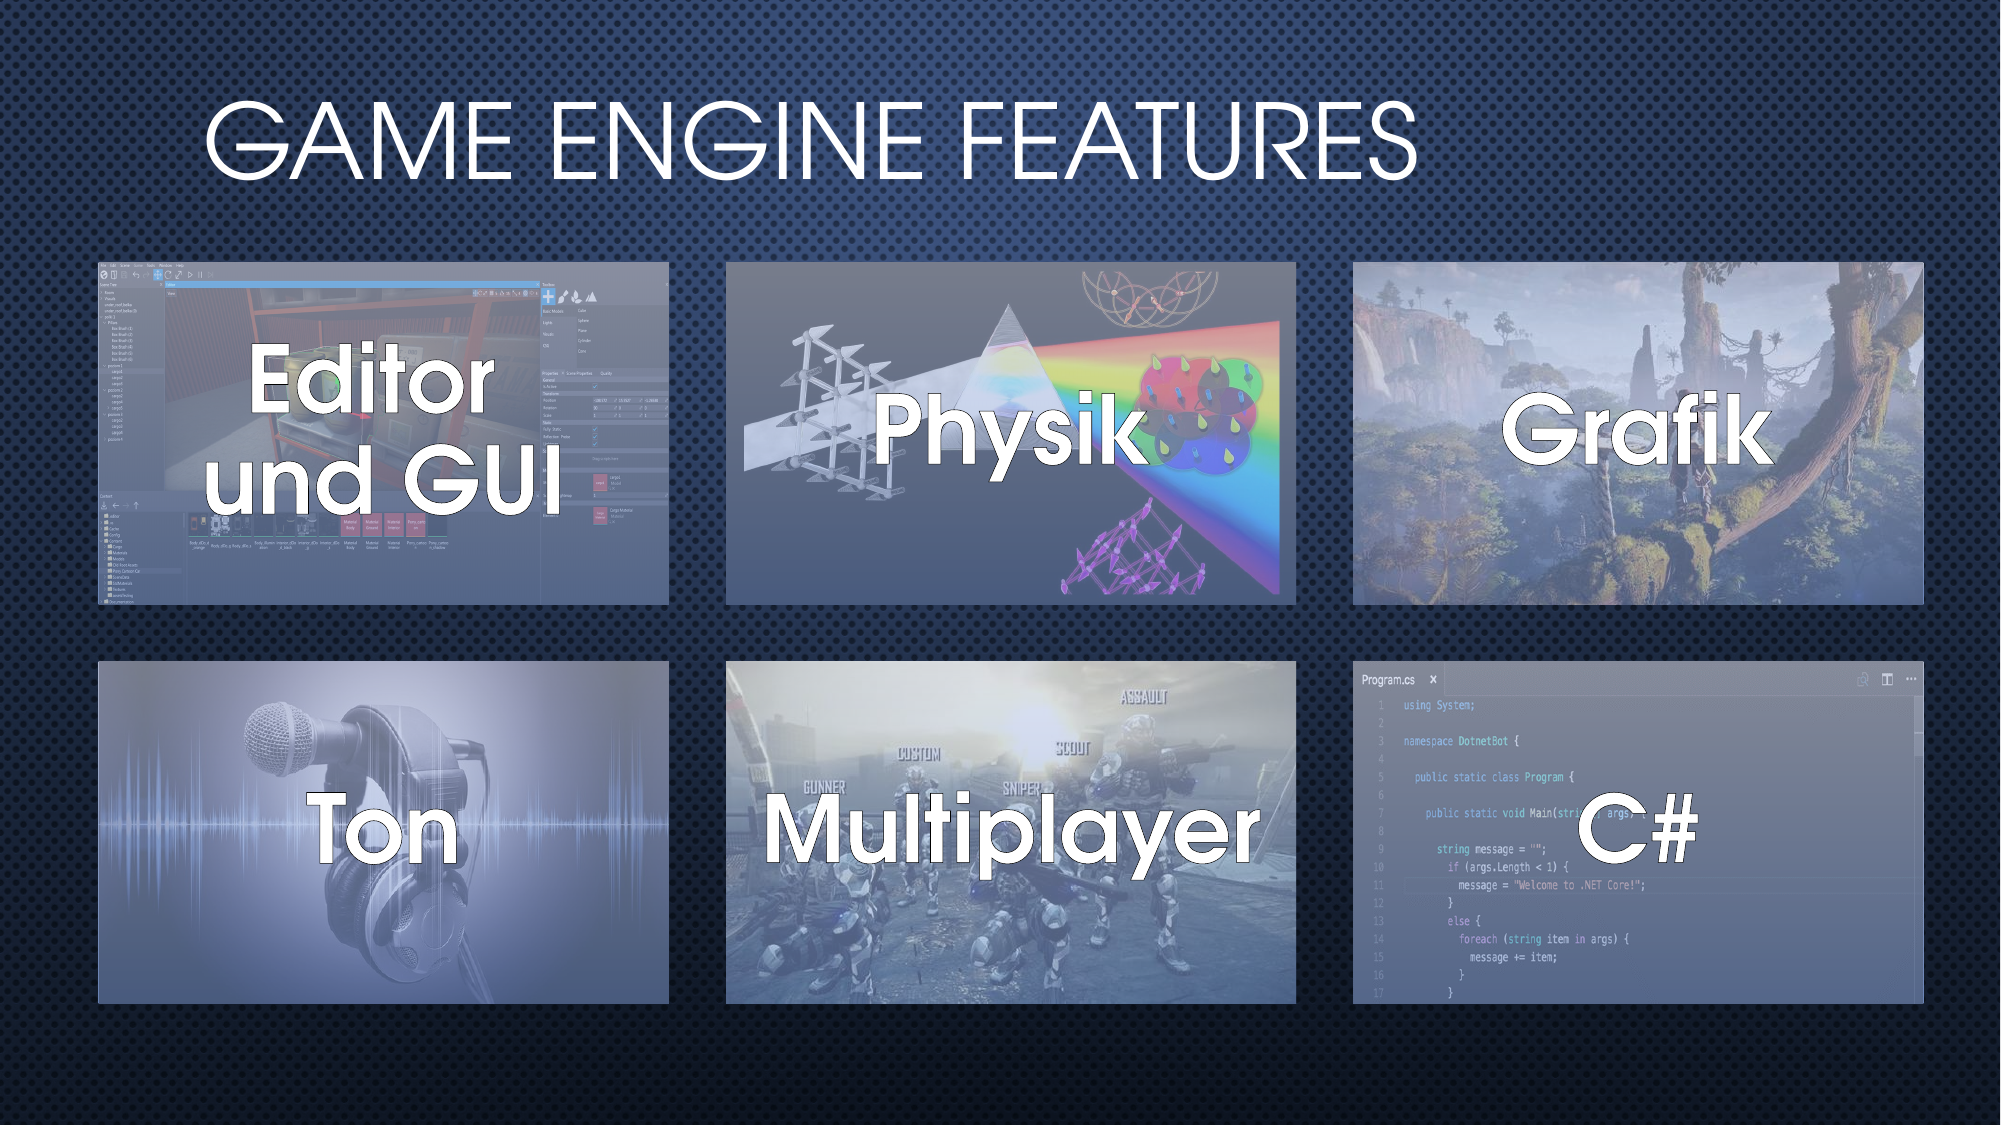

# Game Engine Features

Editor
und GUI
Physik
Grafik
Ton
Multiplayer
C#